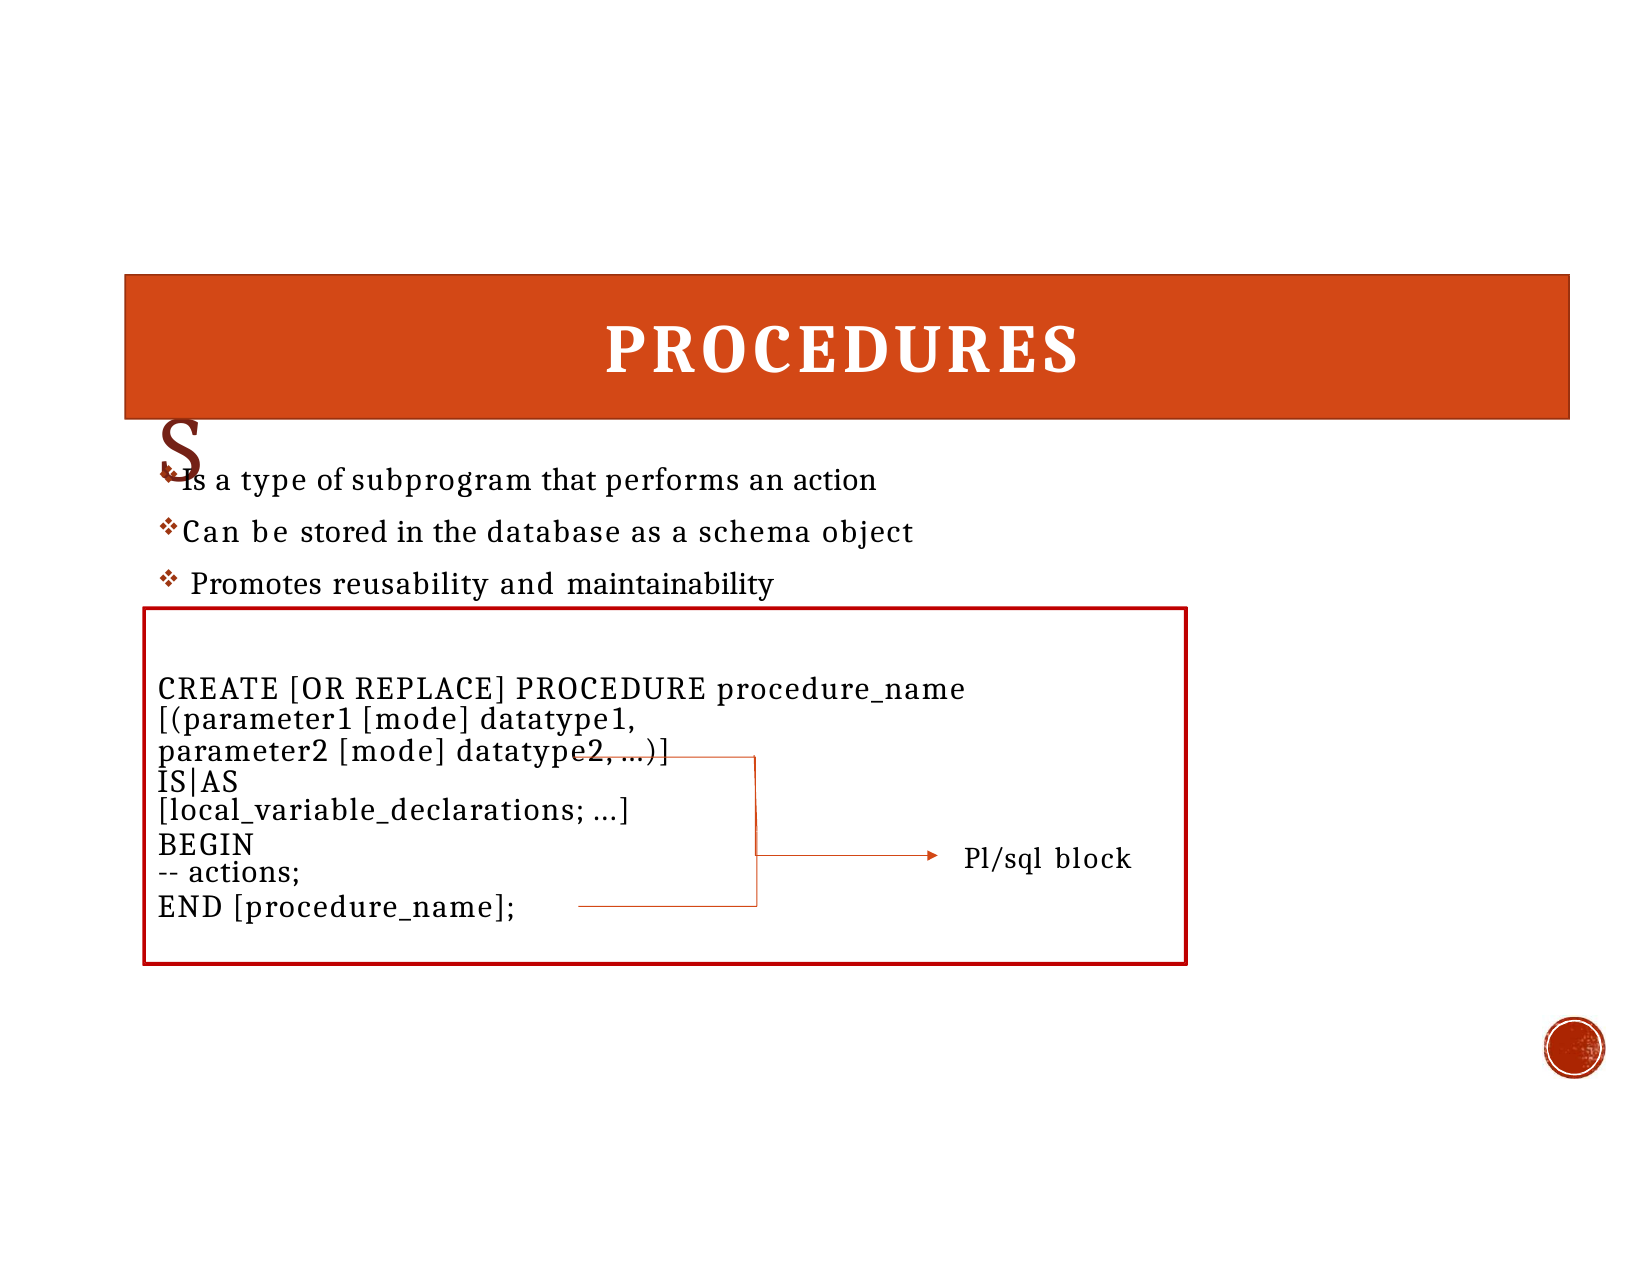

PROCEDURES
# PROCEDURES
Is a type of subprogram that performs an action
Can be stored in the database as a schema object
Promotes reusability and maintainability

CREATE [OR REPLACE] PROCEDURE procedure_name

[(parameter1 [mode] datatype1, parameter2 [mode] datatype2, ...)] IS|AS
[local_variable_declarations; ...]
BEGIN

Pl/sql block
-- actions;
END [procedure_name];